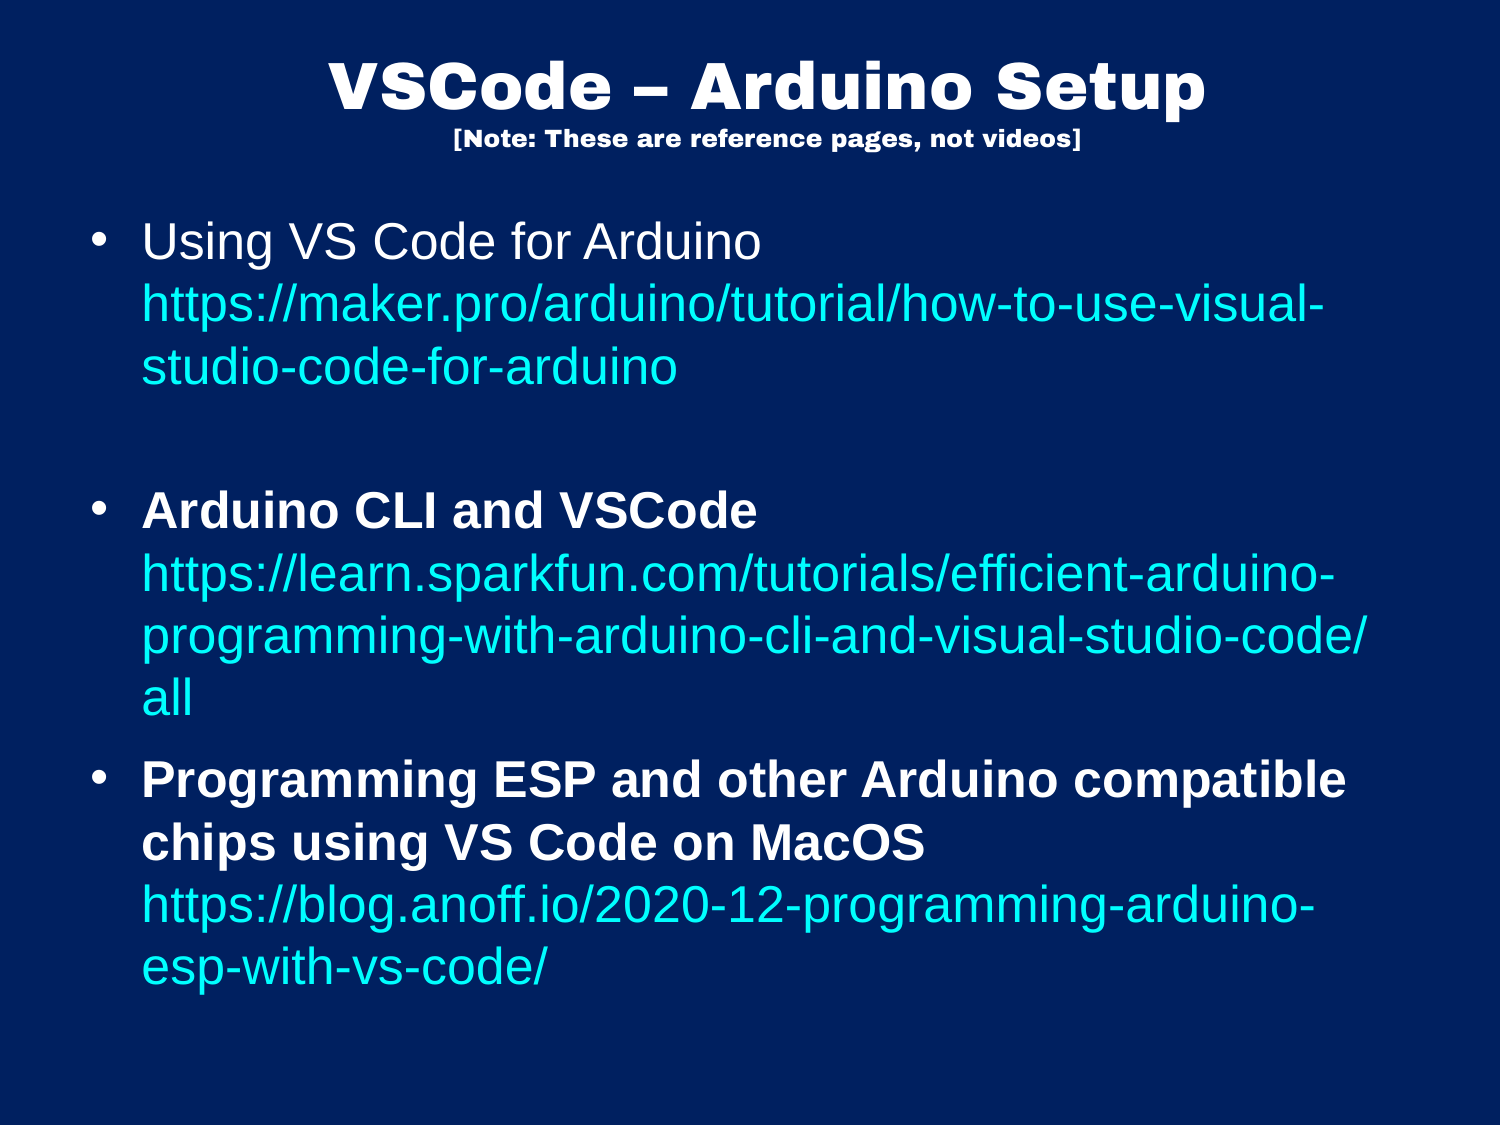

# VSCode – Arduino Setup [Note: These are reference pages, not videos]
Using VS Code for Arduino
https://maker.pro/arduino/tutorial/how-to-use-visual-studio-code-for-arduino
Arduino CLI and VSCode
https://learn.sparkfun.com/tutorials/efficient-arduino-programming-with-arduino-cli-and-visual-studio-code/all
Programming ESP and other Arduino compatible chips using VS Code on MacOS
https://blog.anoff.io/2020-12-programming-arduino-esp-with-vs-code/